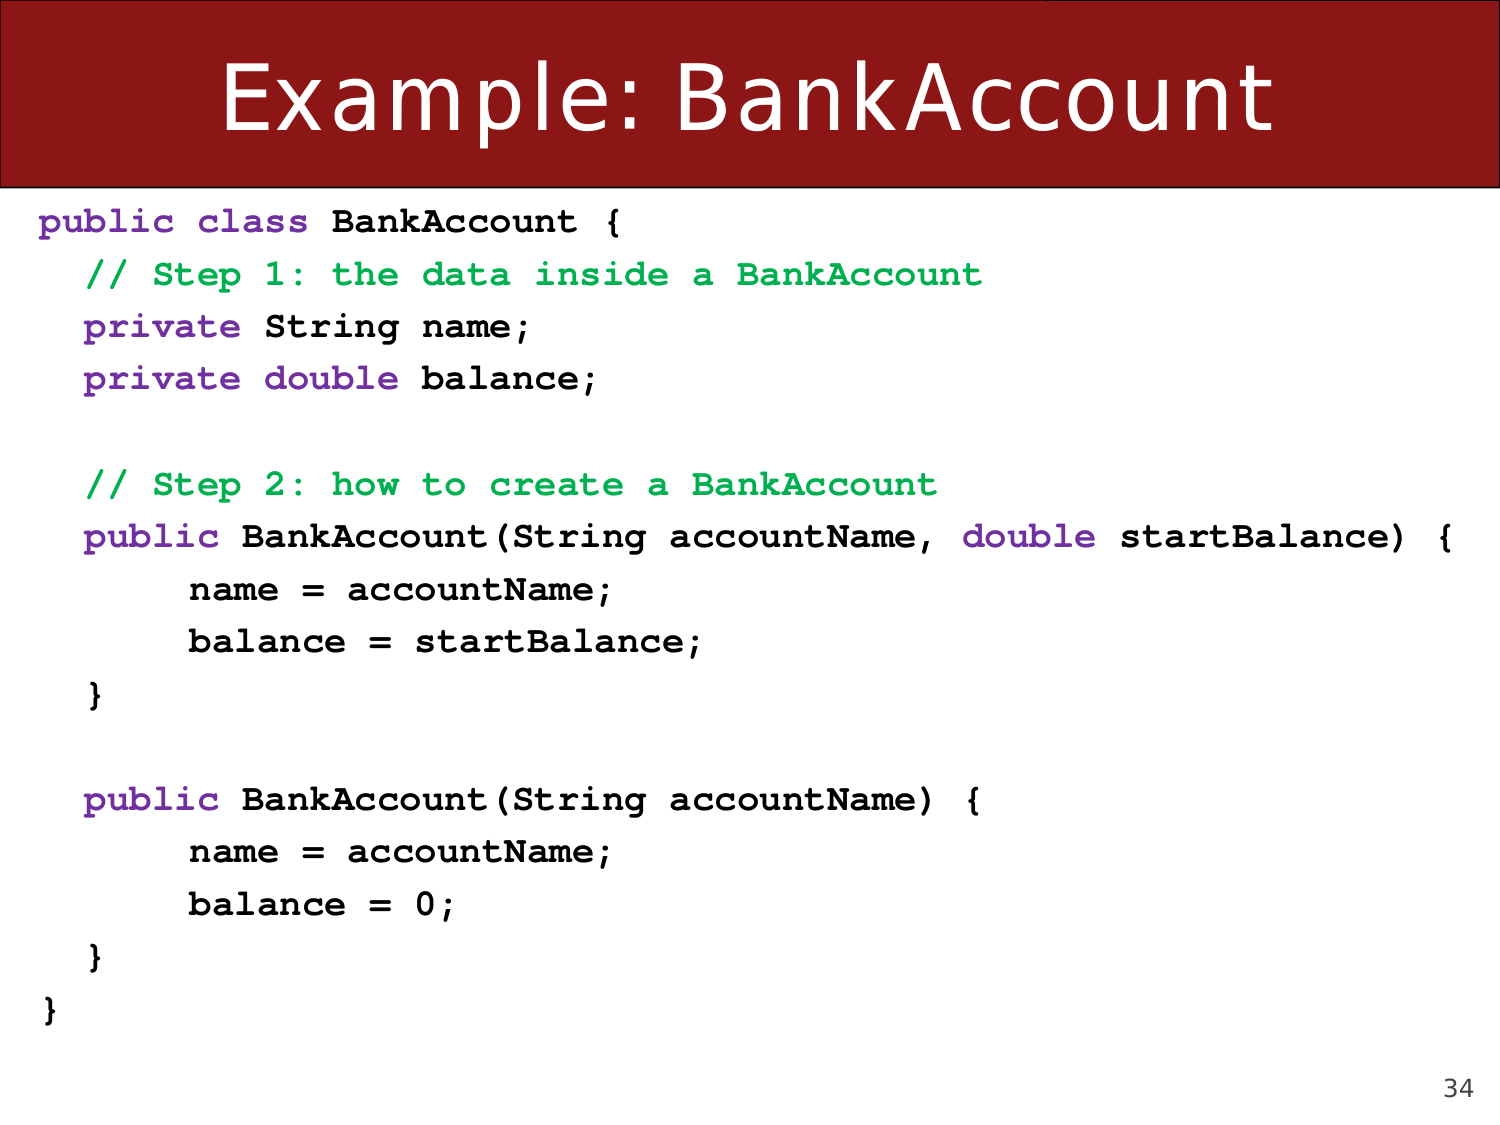

# Example: BankAccount
public class BankAccount {
  // Step 1: the data inside a BankAccount
  private String name;
  private double balance;

  // Step 2: how to create a BankAccount
  public BankAccount(String accountName, double startBalance) {
	name = accountName;
	balance = startBalance;
  }

  public BankAccount(String accountName) {
	name = accountName;
	balance = 0;
  }
}